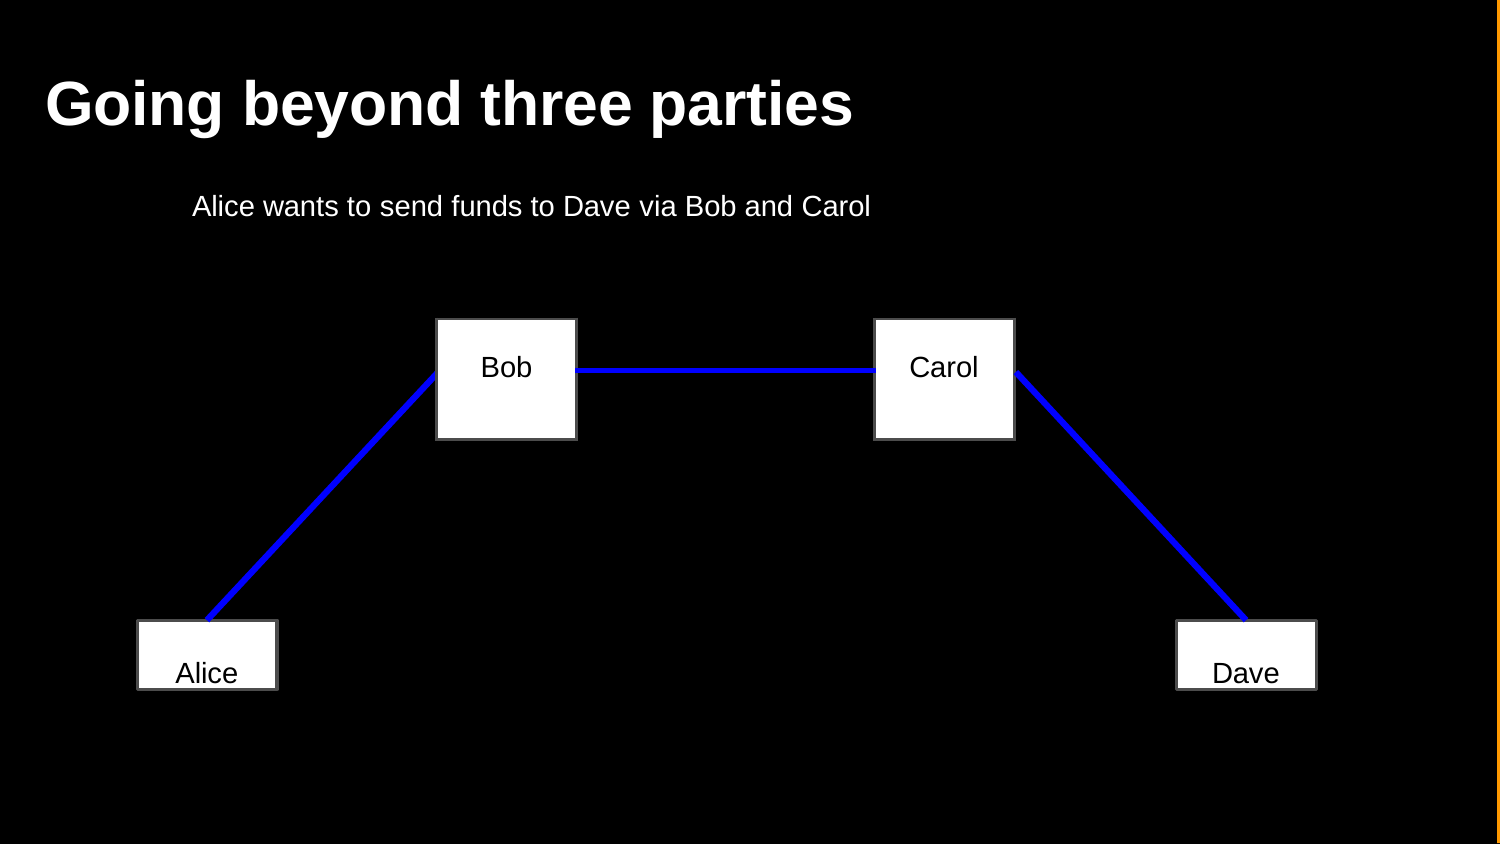

# Going beyond three parties
Alice wants to send funds to Dave via Bob and Carol
| Bob |  | Carol |
| --- | --- | --- |
|  |  |  |

Alice

Dave